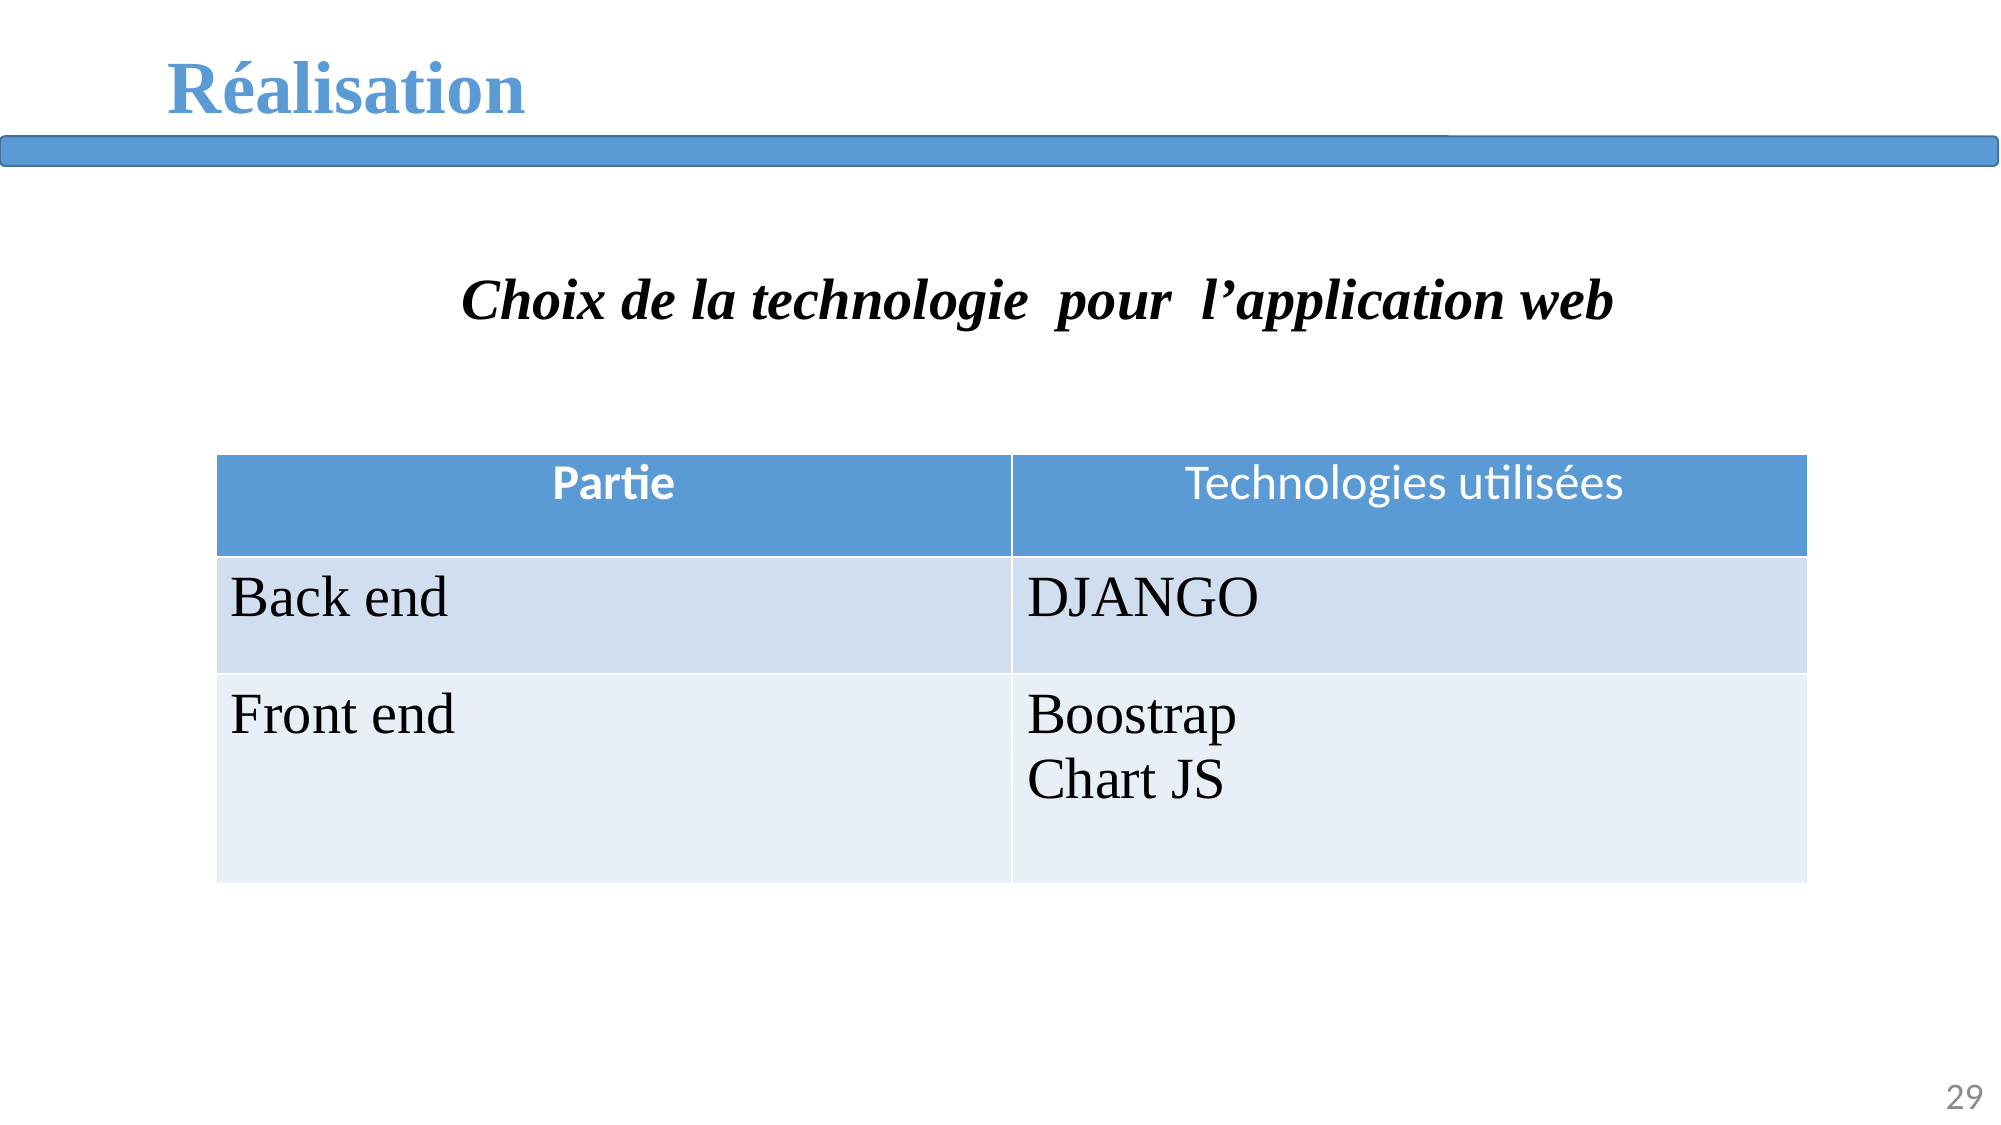

Réalisation

Choix de la technologie  pour  l’application web
| Partie | Technologies utilisées |
| --- | --- |
| Back end | DJANGO |
| Front end | Boostrap Chart JS |
7
29